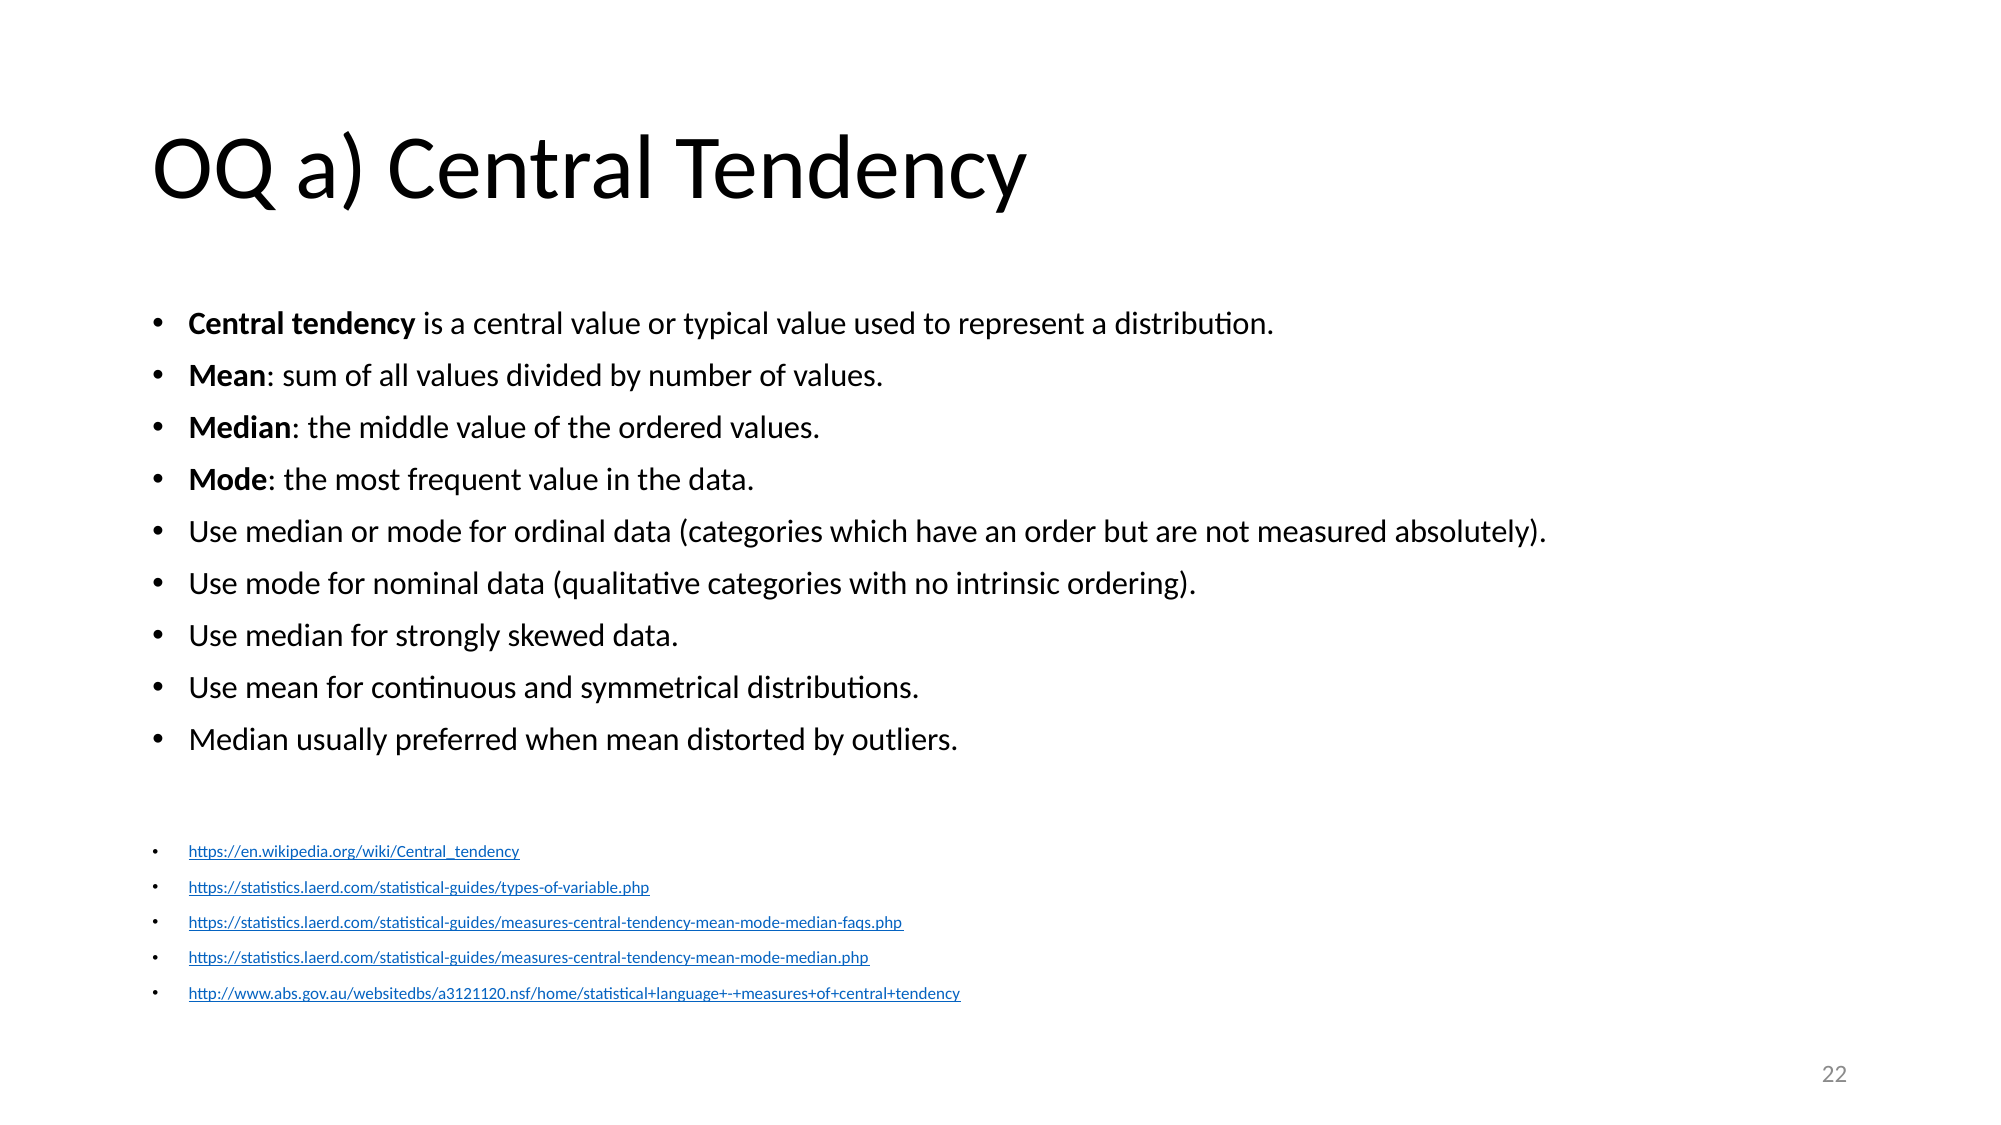

# OQ a) Central Tendency
Central tendency is a central value or typical value used to represent a distribution.
Mean: sum of all values divided by number of values.
Median: the middle value of the ordered values.
Mode: the most frequent value in the data.
Use median or mode for ordinal data (categories which have an order but are not measured absolutely).
Use mode for nominal data (qualitative categories with no intrinsic ordering).
Use median for strongly skewed data.
Use mean for continuous and symmetrical distributions.
Median usually preferred when mean distorted by outliers.

https://en.wikipedia.org/wiki/Central_tendency
https://statistics.laerd.com/statistical-guides/types-of-variable.php
https://statistics.laerd.com/statistical-guides/measures-central-tendency-mean-mode-median-faqs.php
https://statistics.laerd.com/statistical-guides/measures-central-tendency-mean-mode-median.php
http://www.abs.gov.au/websitedbs/a3121120.nsf/home/statistical+language+-+measures+of+central+tendency

22